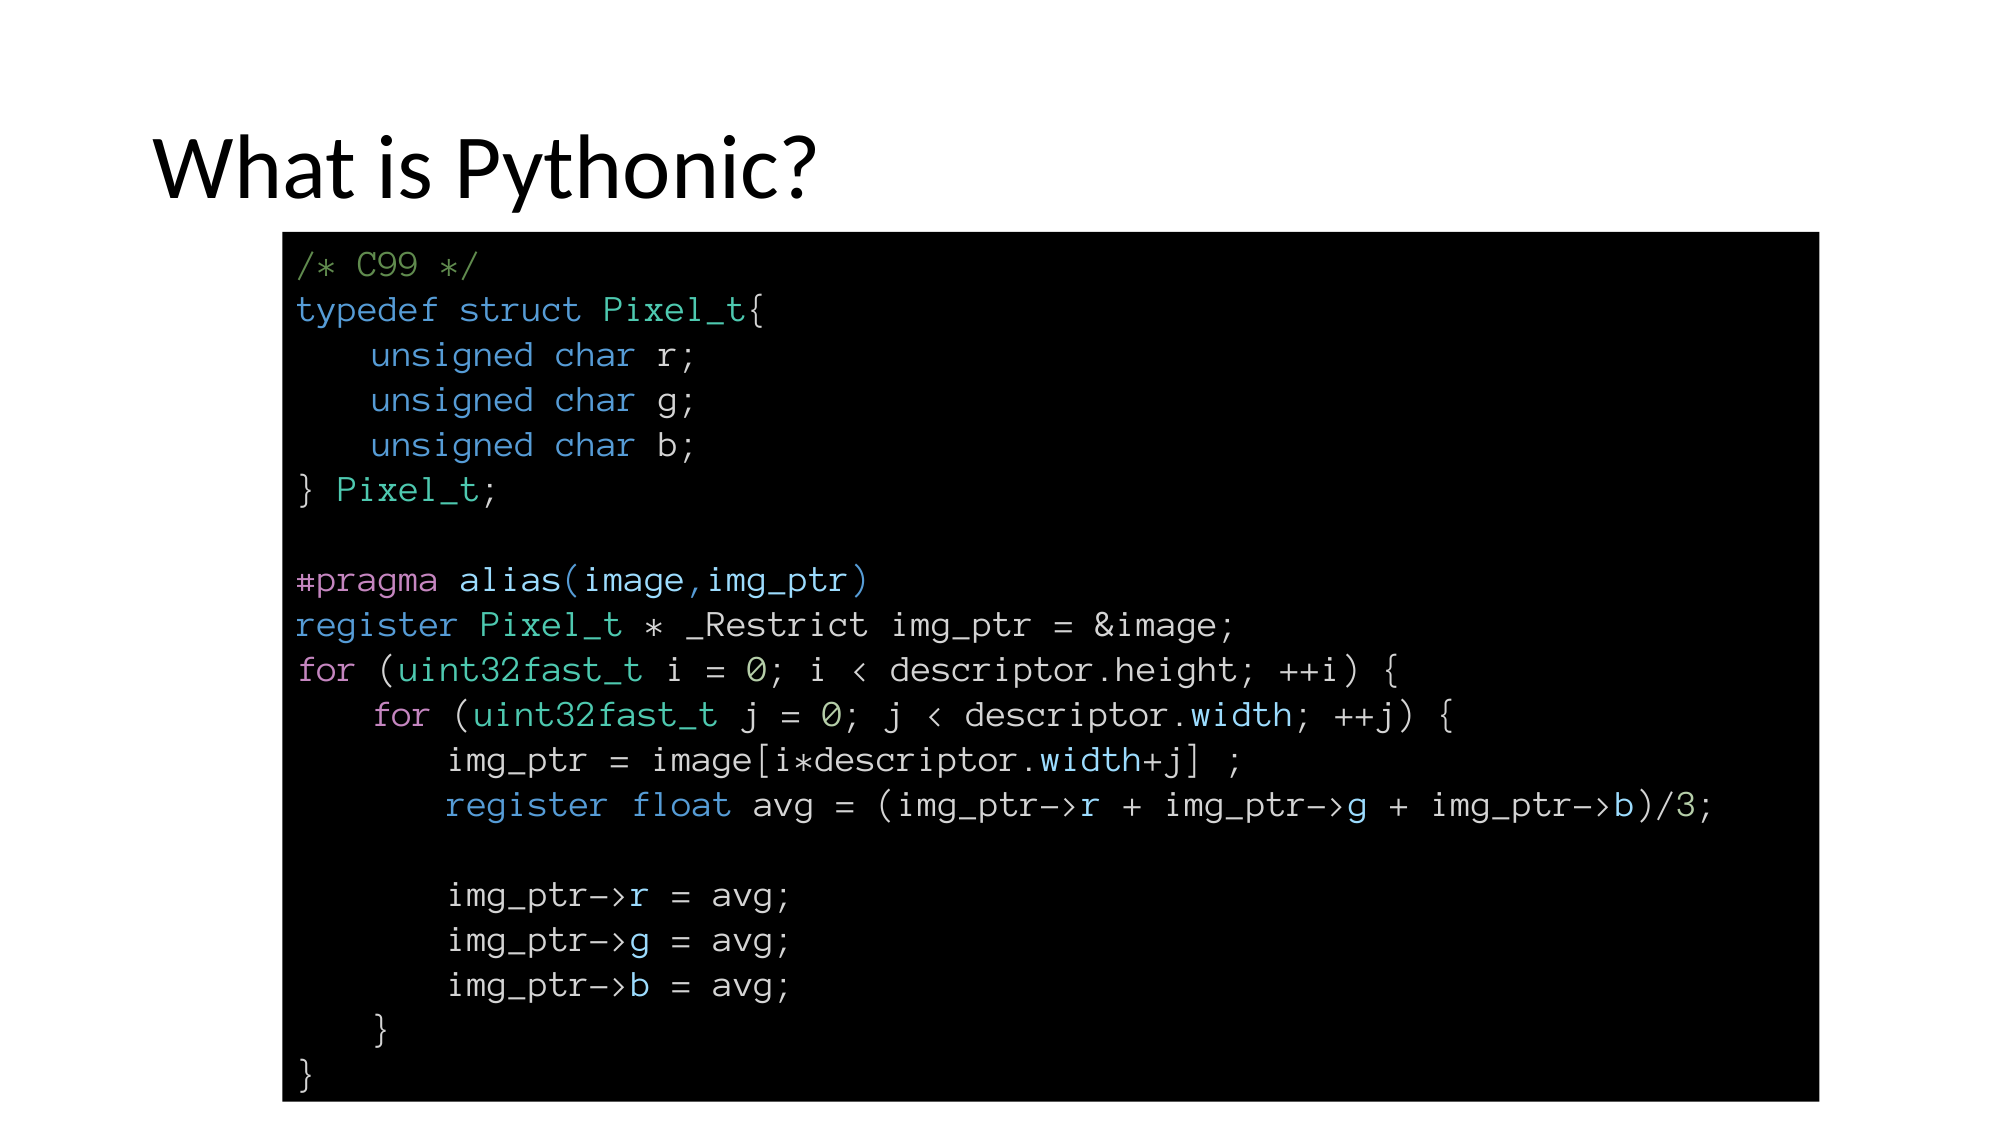

# What is Pythonic?
/* C99 */
typedef struct Pixel_t{
unsigned char r;
unsigned char g;
unsigned char b;
} Pixel_t;
#pragma alias(image,img_ptr)
register Pixel_t * _Restrict img_ptr = &image;
for (uint32fast_t i = 0; i < descriptor.height; ++i) {
for (uint32fast_t j = 0; j < descriptor.width; ++j) {
img_ptr = image[i*descriptor.width+j] ;
register float avg = (img_ptr->r + img_ptr->g + img_ptr->b)/3;

img_ptr->r = avg;
img_ptr->g = avg;
img_ptr->b = avg;
}
}